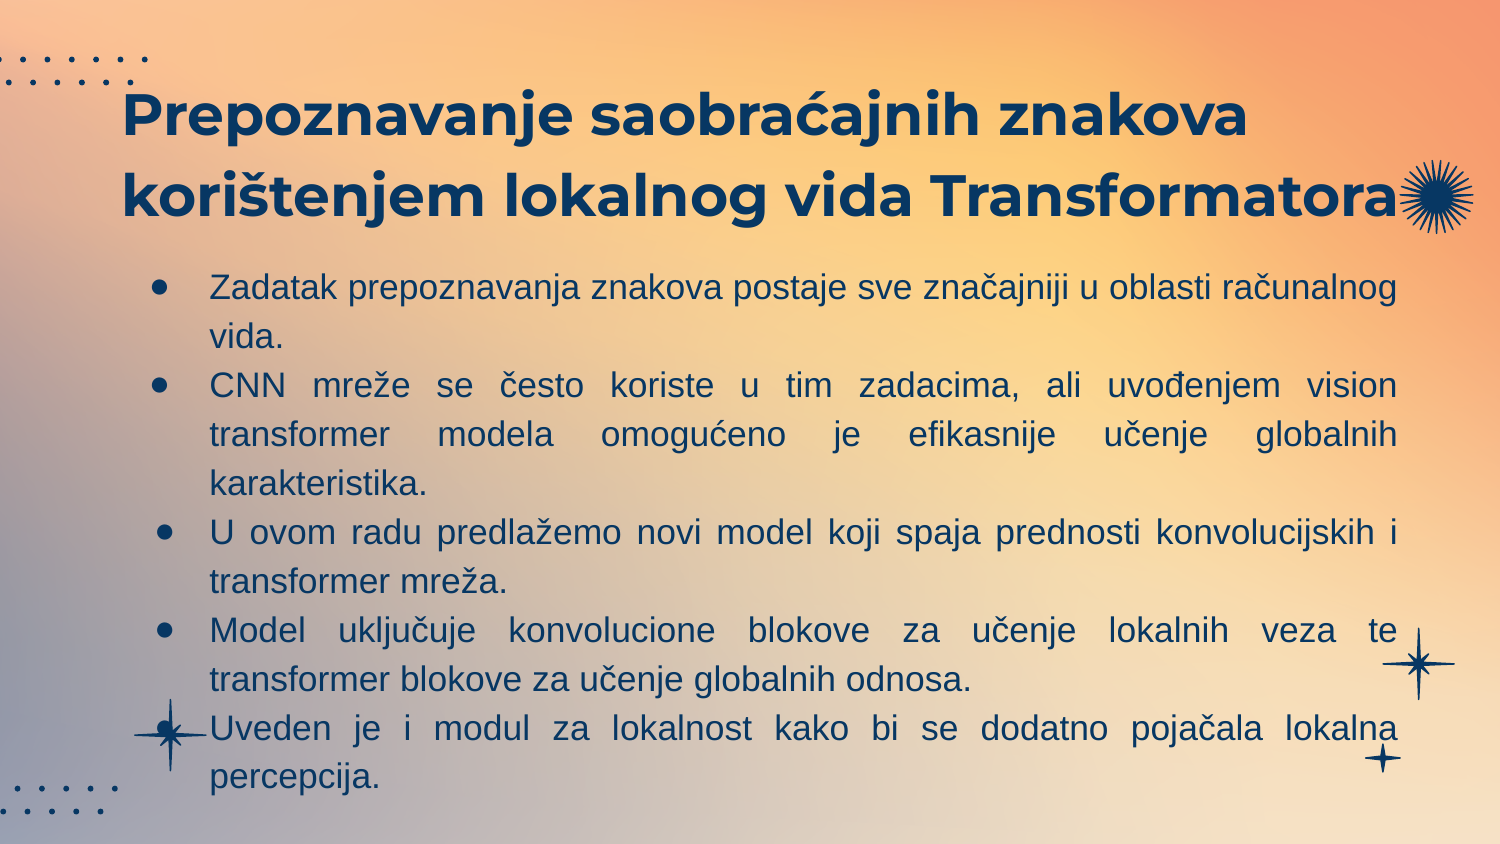

# Prepoznavanje saobraćajnih znakova korištenjem lokalnog vida Transformatora
Zadatak prepoznavanja znakova postaje sve značajniji u oblasti računalnog vida.
CNN mreže se često koriste u tim zadacima, ali uvođenjem vision transformer modela omogućeno je efikasnije učenje globalnih karakteristika.
U ovom radu predlažemo novi model koji spaja prednosti konvolucijskih i transformer mreža.
Model uključuje konvolucione blokove za učenje lokalnih veza te transformer blokove za učenje globalnih odnosa.
Uveden je i modul za lokalnost kako bi se dodatno pojačala lokalna percepcija.